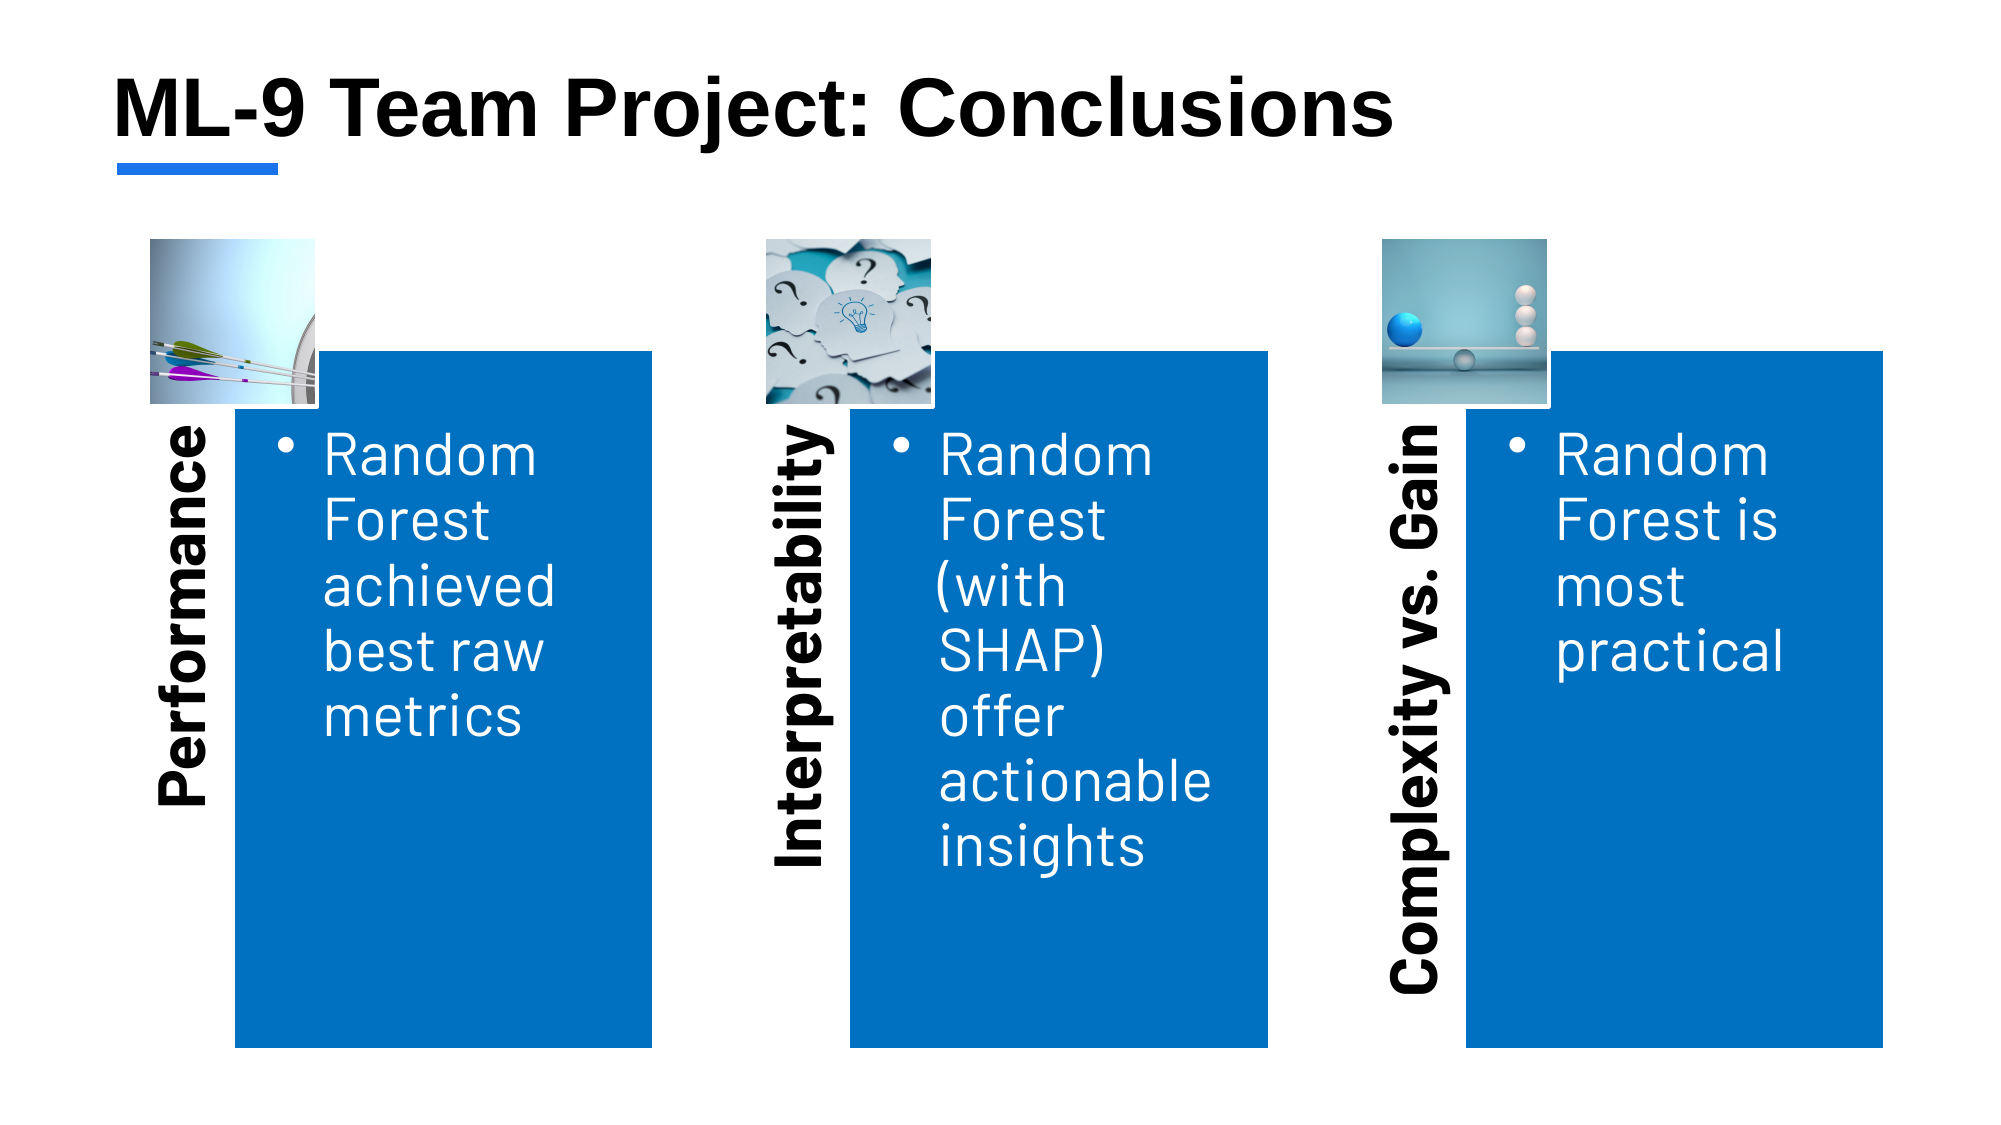

# ML-9 Team Project: Conclusions
Performance
Random Forest achieved best raw metrics
Interpretability
Random Forest (with SHAP) offer actionable insights
Complexity vs. Gain
Random Forest is most practical